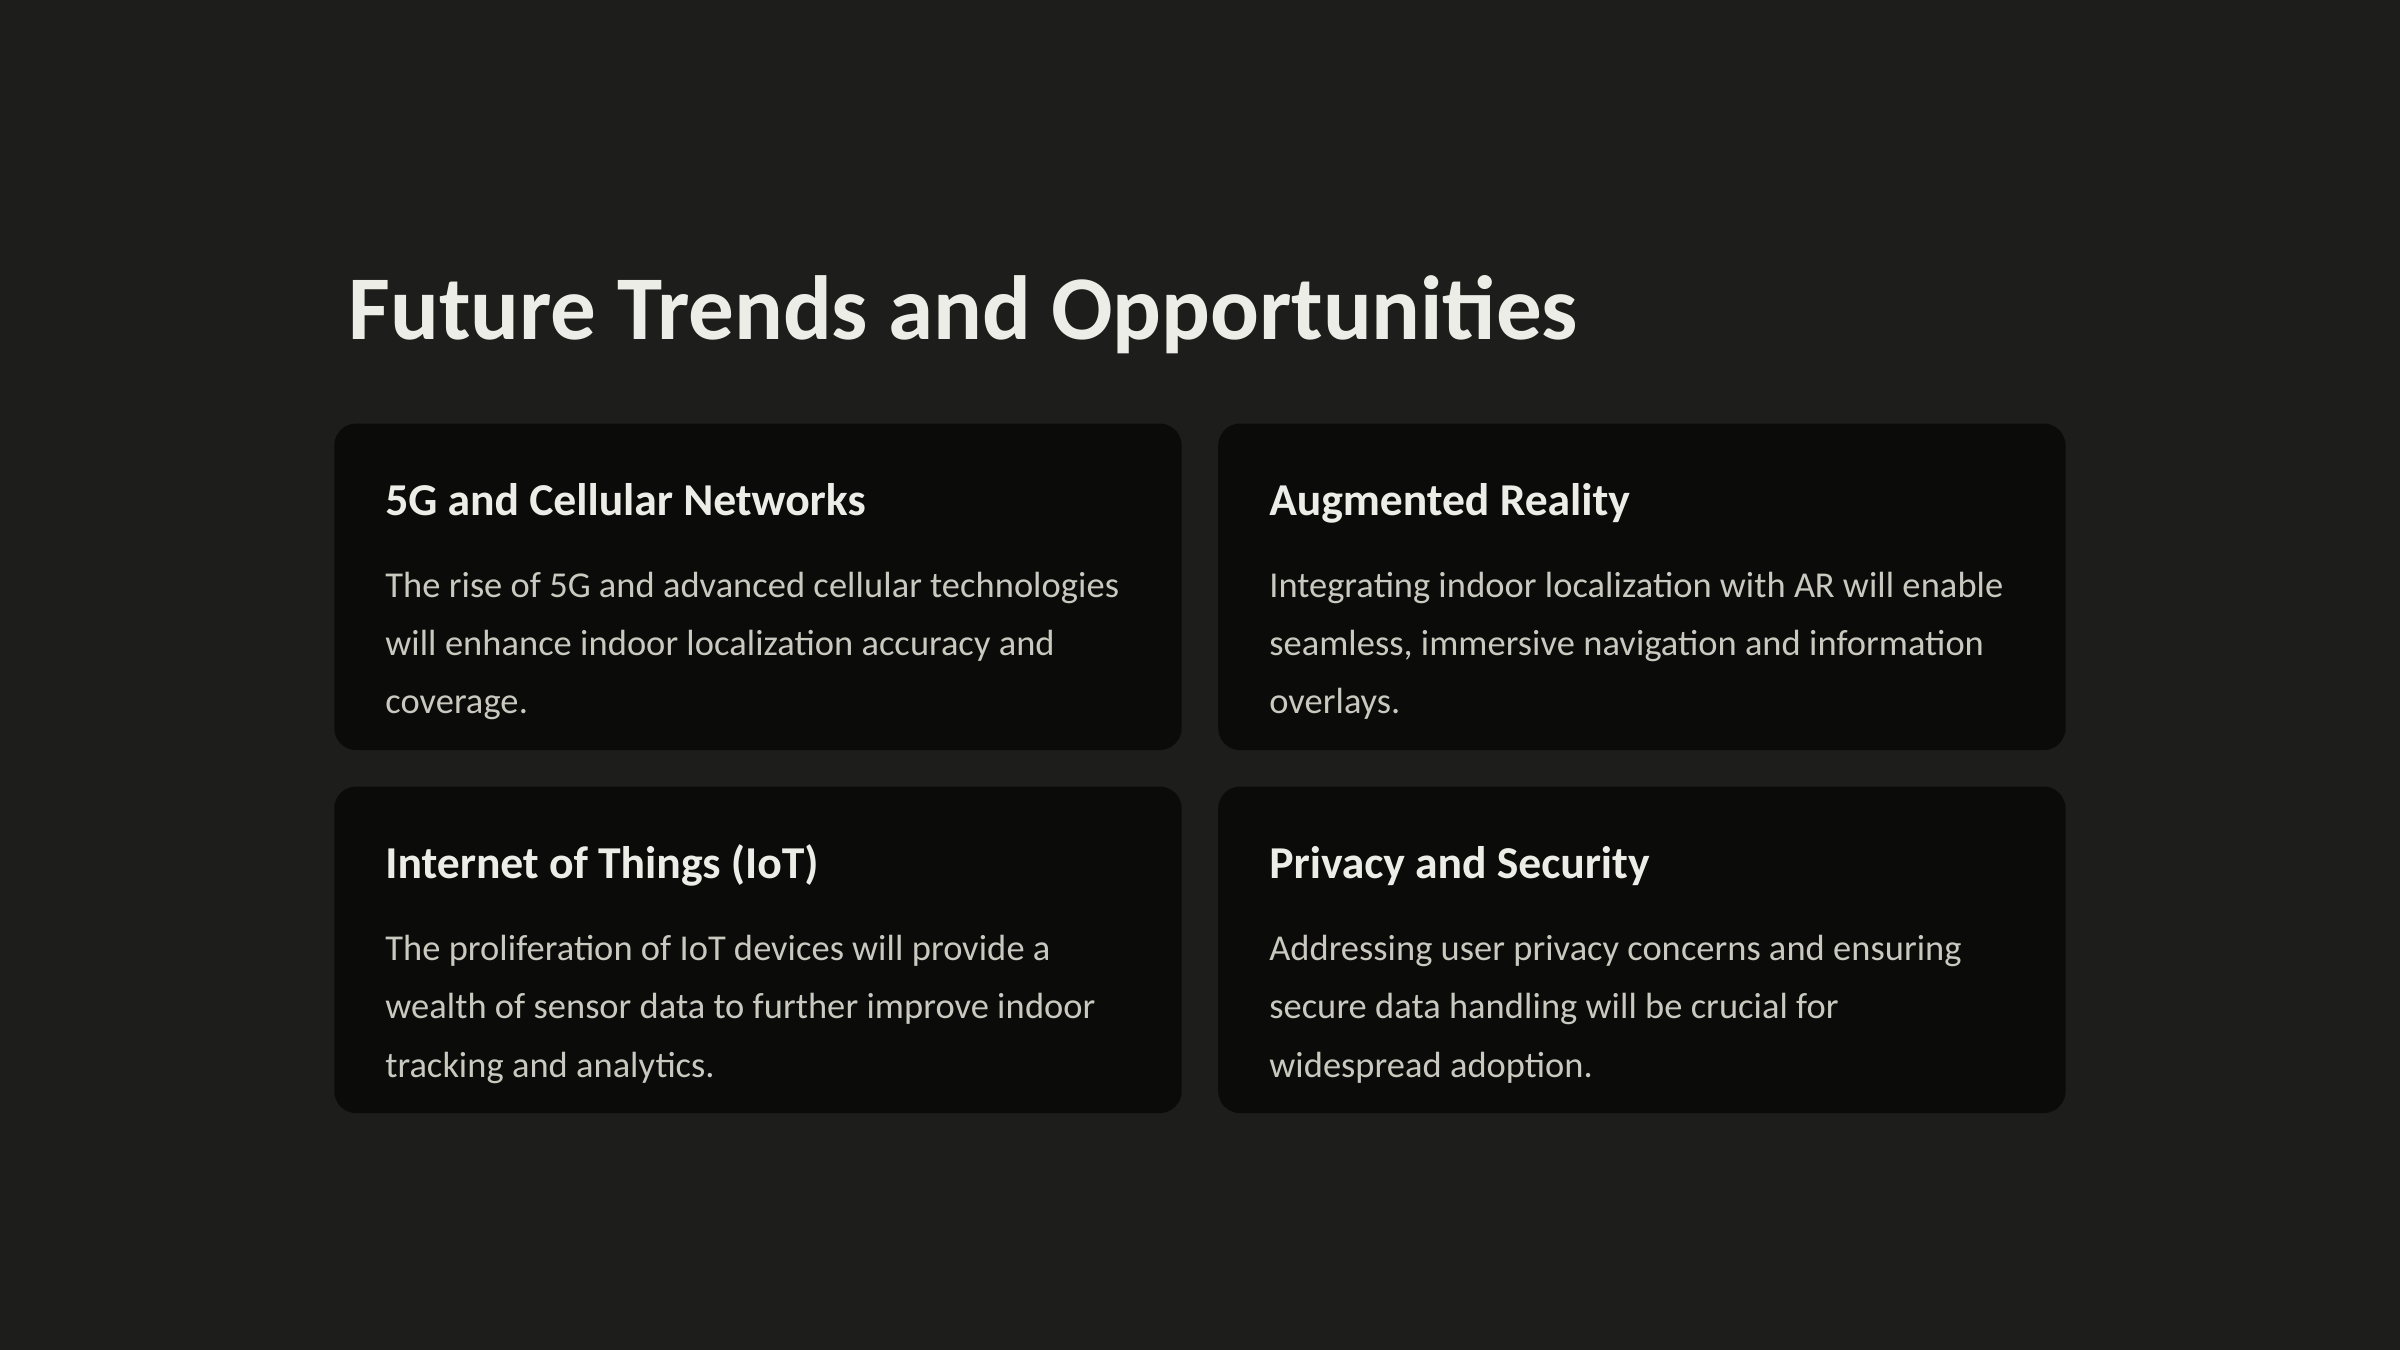

Future Trends and Opportunities

5G and Cellular Networks
Augmented Reality
The rise of 5G and advanced cellular technologies will enhance indoor localization accuracy and coverage.
Integrating indoor localization with AR will enable seamless, immersive navigation and information overlays.

Internet of Things (IoT)
Privacy and Security
The proliferation of IoT devices will provide a wealth of sensor data to further improve indoor tracking and analytics.
Addressing user privacy concerns and ensuring secure data handling will be crucial for widespread adoption.